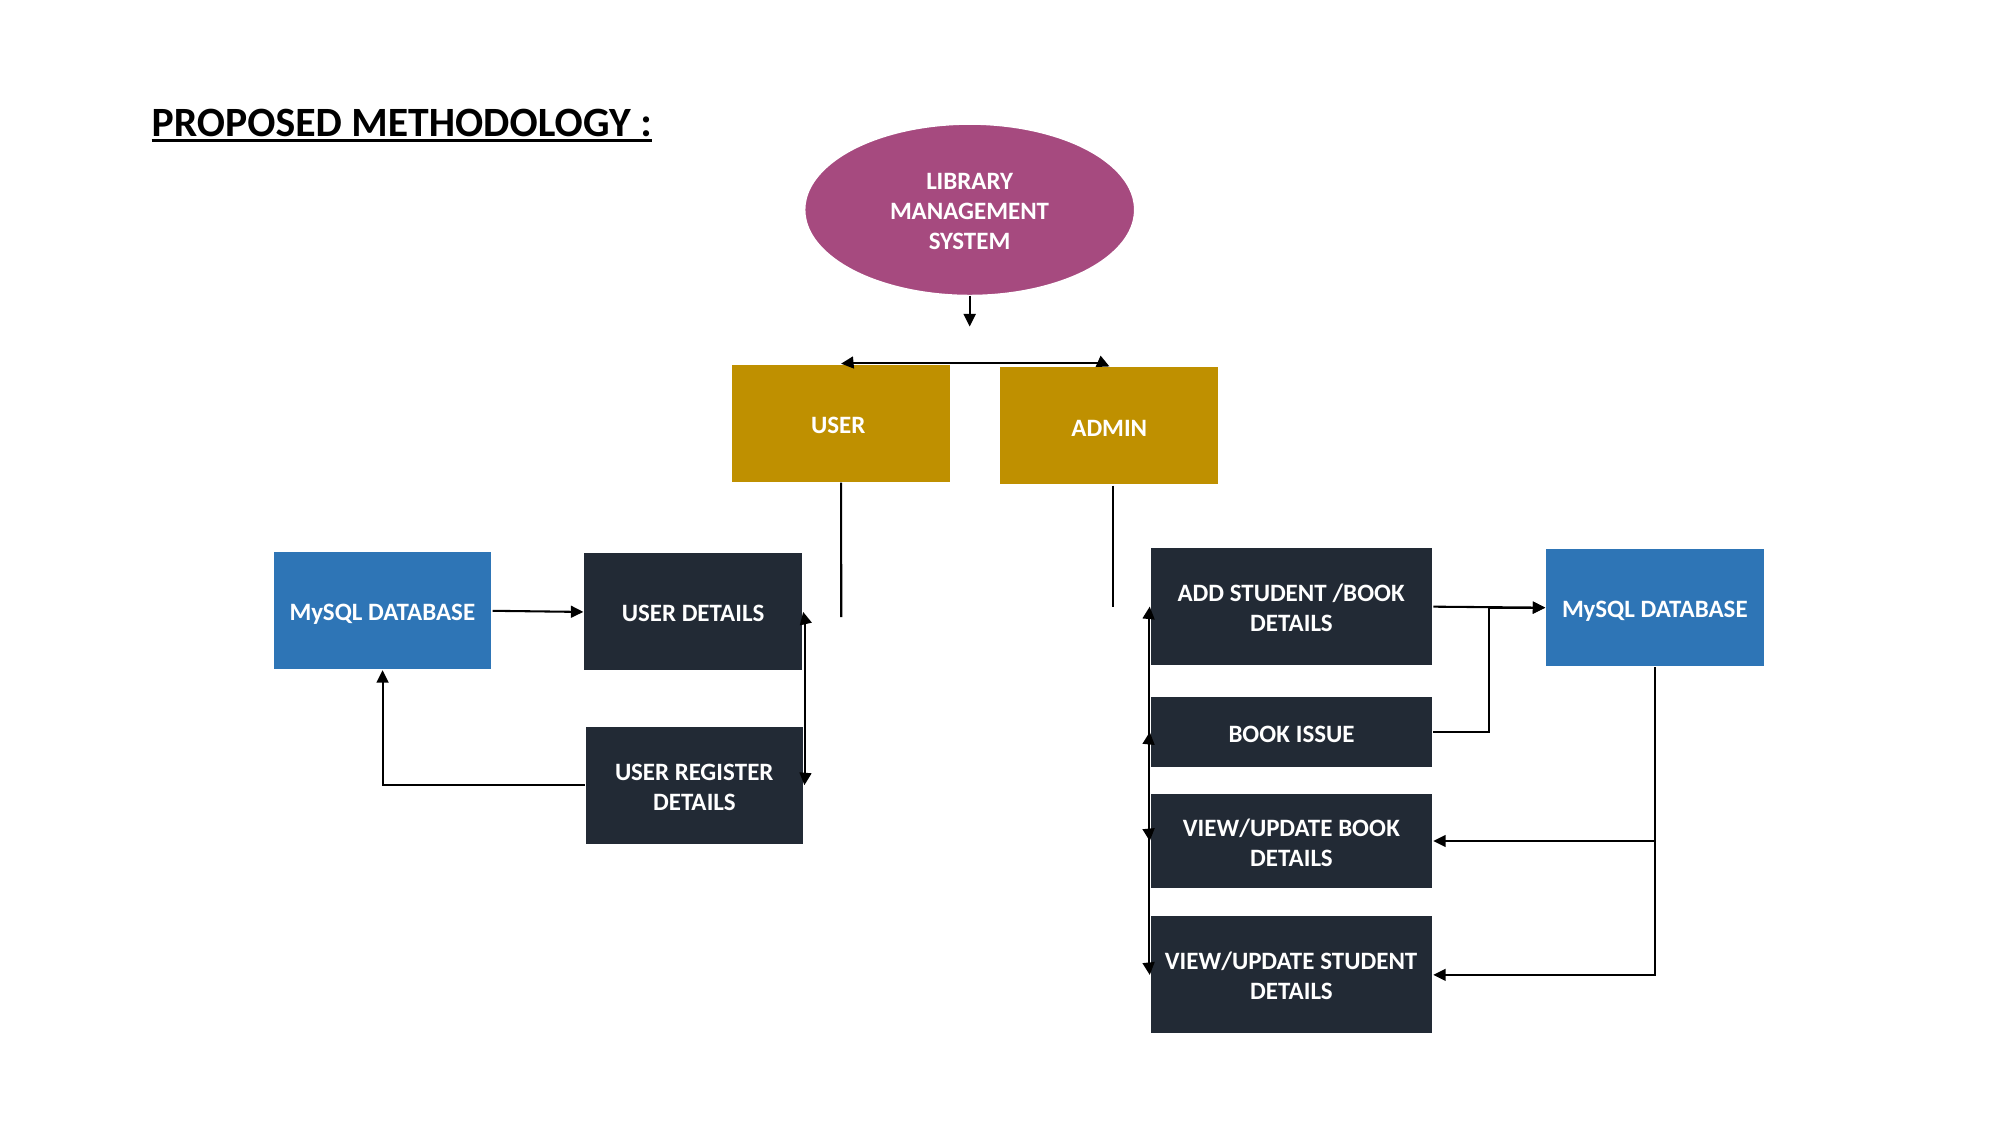

PROPOSED METHODOLOGY :
LIBRARY MANAGEMENT SYSTEM
USER
ADMIN
ADD STUDENT /BOOK DETAILS
MySQL DATABASE
MySQL DATABASE
USER DETAILS
BOOK ISSUE
USER REGISTER DETAILS
VIEW/UPDATE BOOK DETAILS
VIEW/UPDATE STUDENT DETAILS